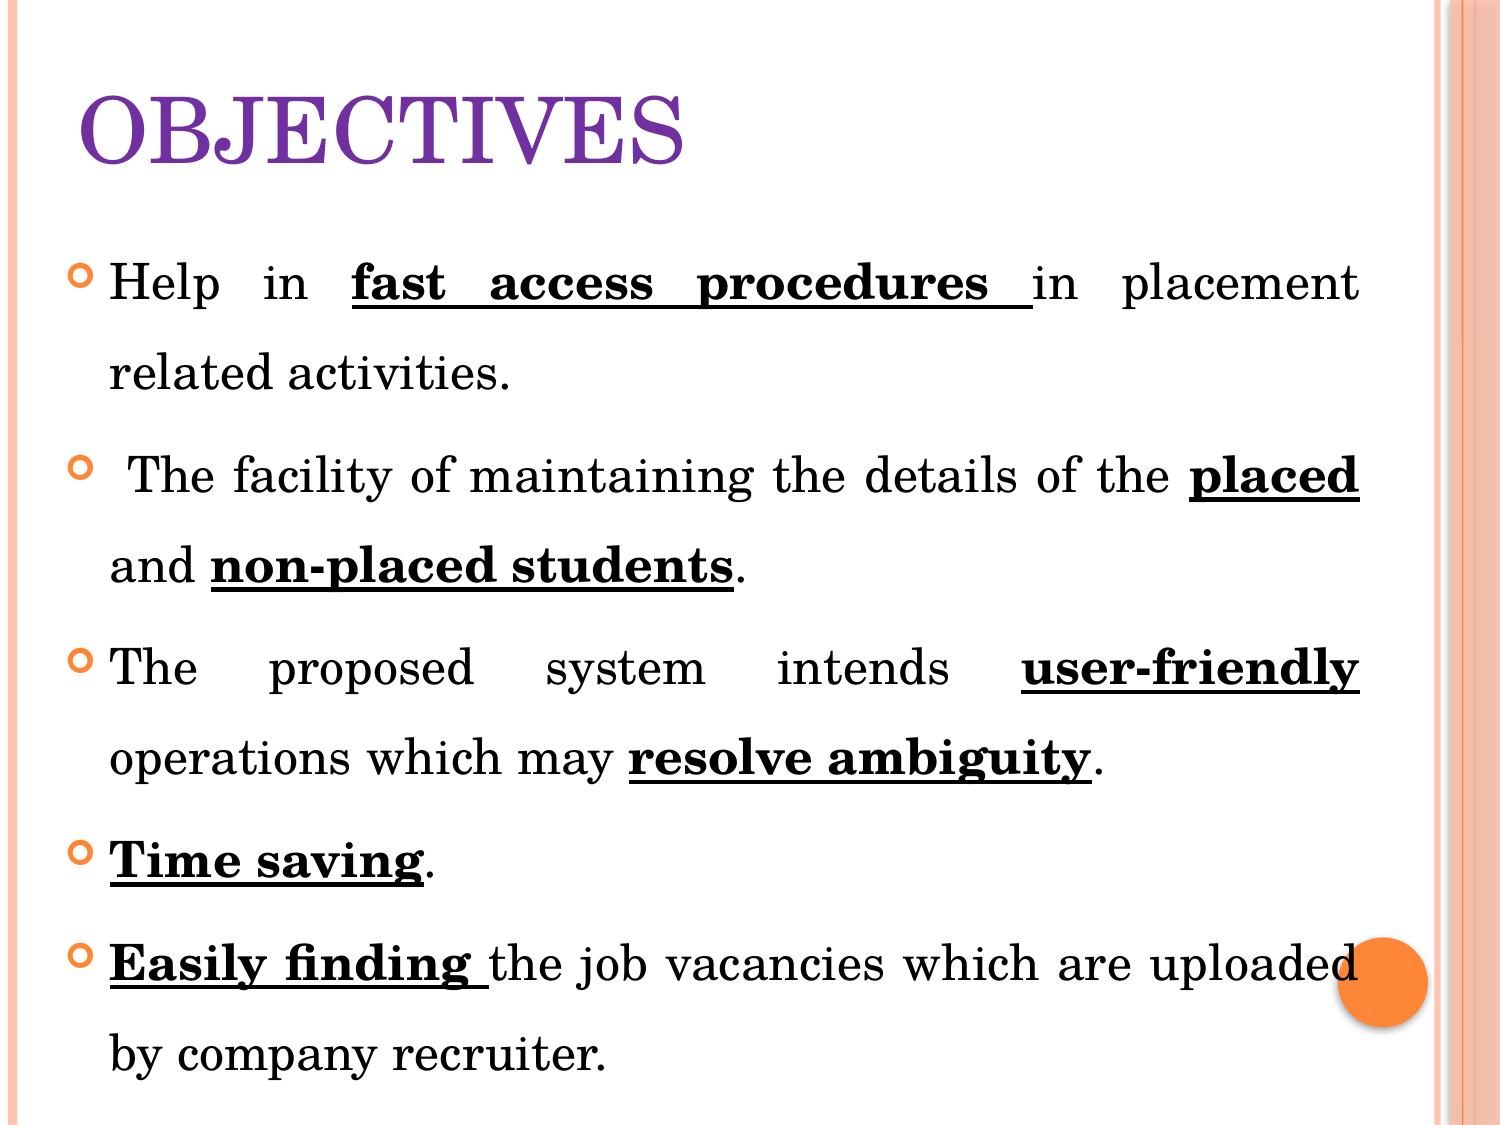

# Objectives
Help in fast access procedures in placement related activities.
 The facility of maintaining the details of the placed and non-placed students.
The proposed system intends user-friendly operations which may resolve ambiguity.
Time saving.
Easily finding the job vacancies which are uploaded by company recruiter.